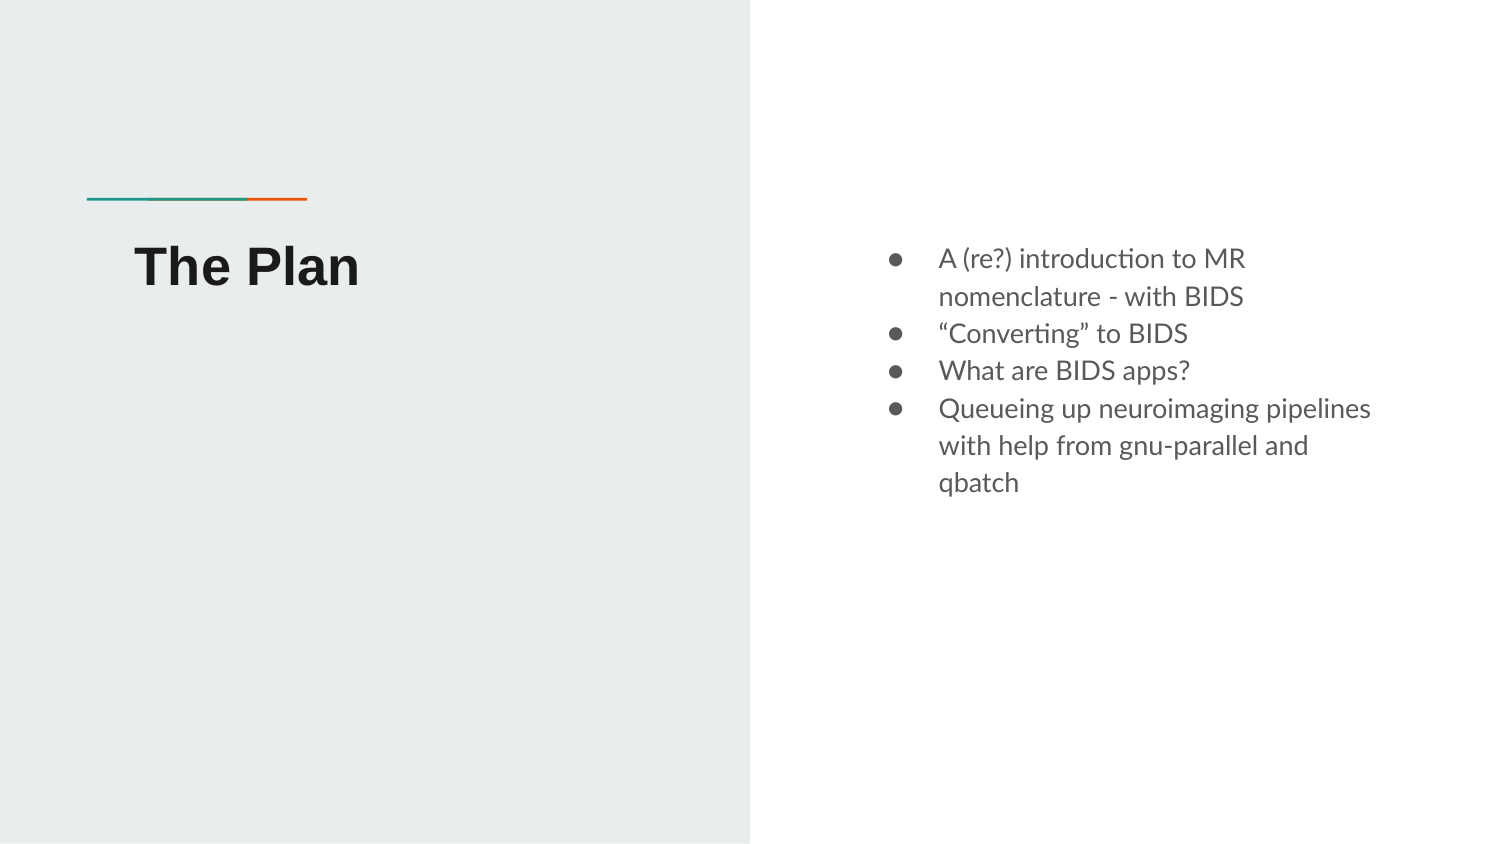

# The Plan
A (re?) introduction to MR nomenclature - with BIDS
“Converting” to BIDS
What are BIDS apps?
Queueing up neuroimaging pipelines with help from gnu-parallel and  qbatch